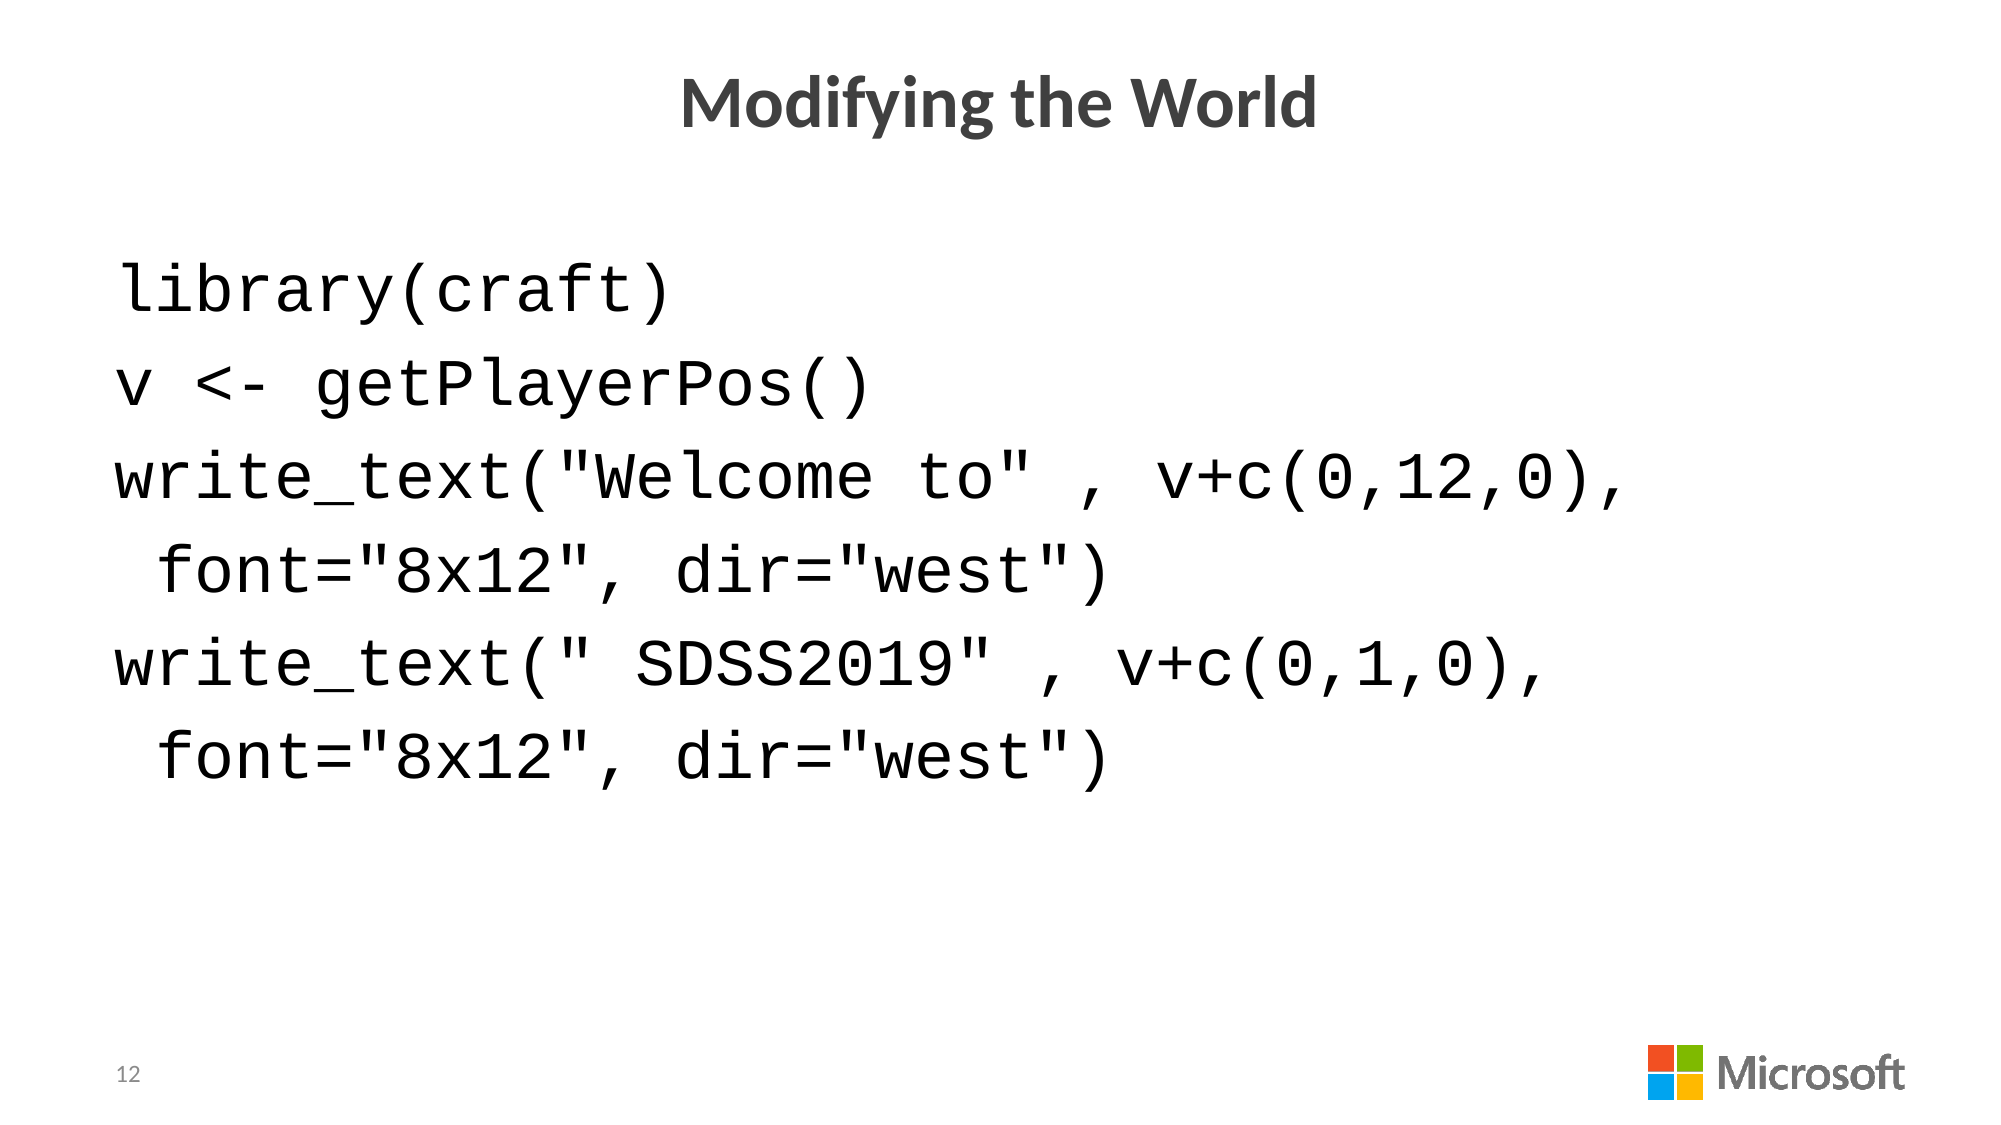

# Modifying the World
library(craft)
v <- getPlayerPos()
write_text("Welcome to" , v+c(0,12,0),
 font="8x12", dir="west")
write_text(" SDSS2019" , v+c(0,1,0),
 font="8x12", dir="west")

12